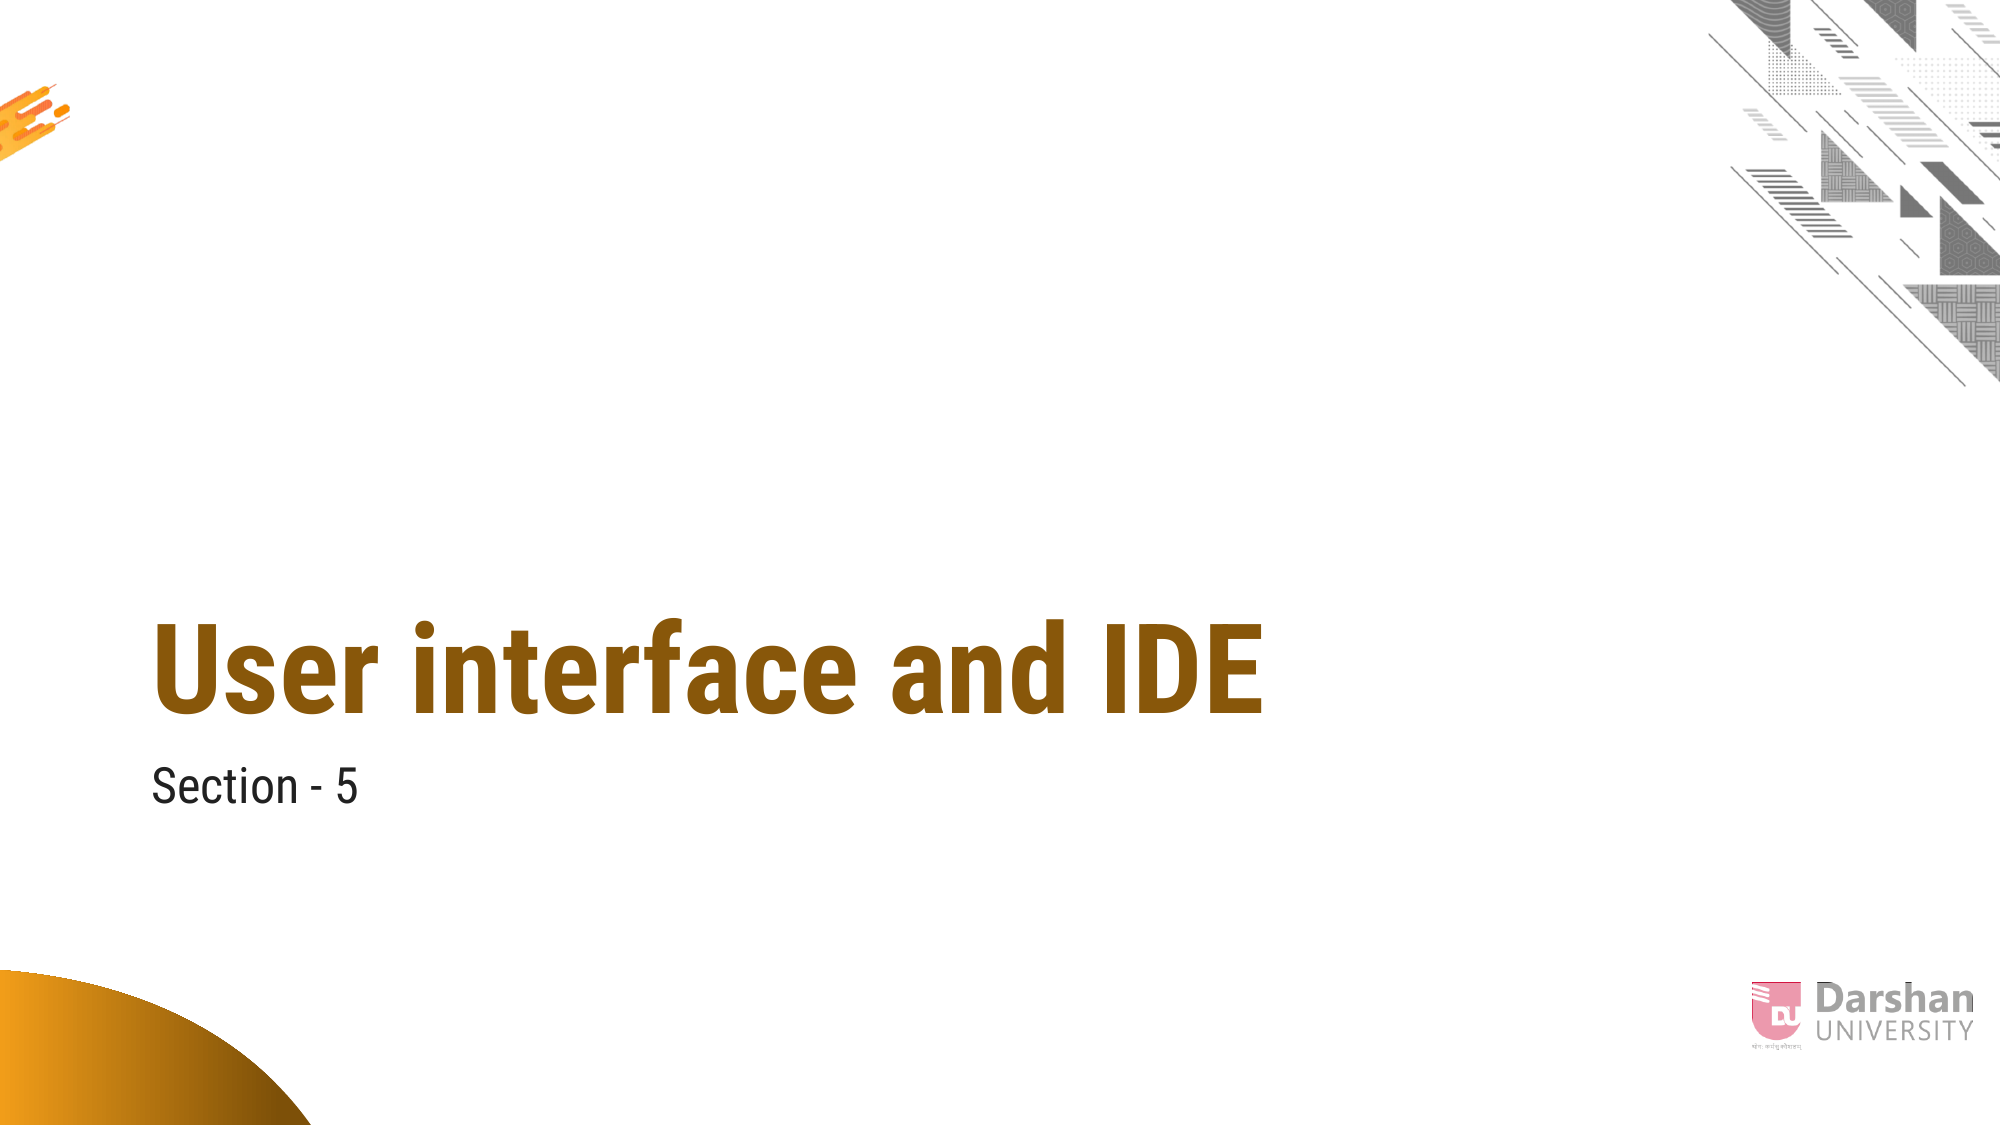

# User interface and IDE
Section - 5